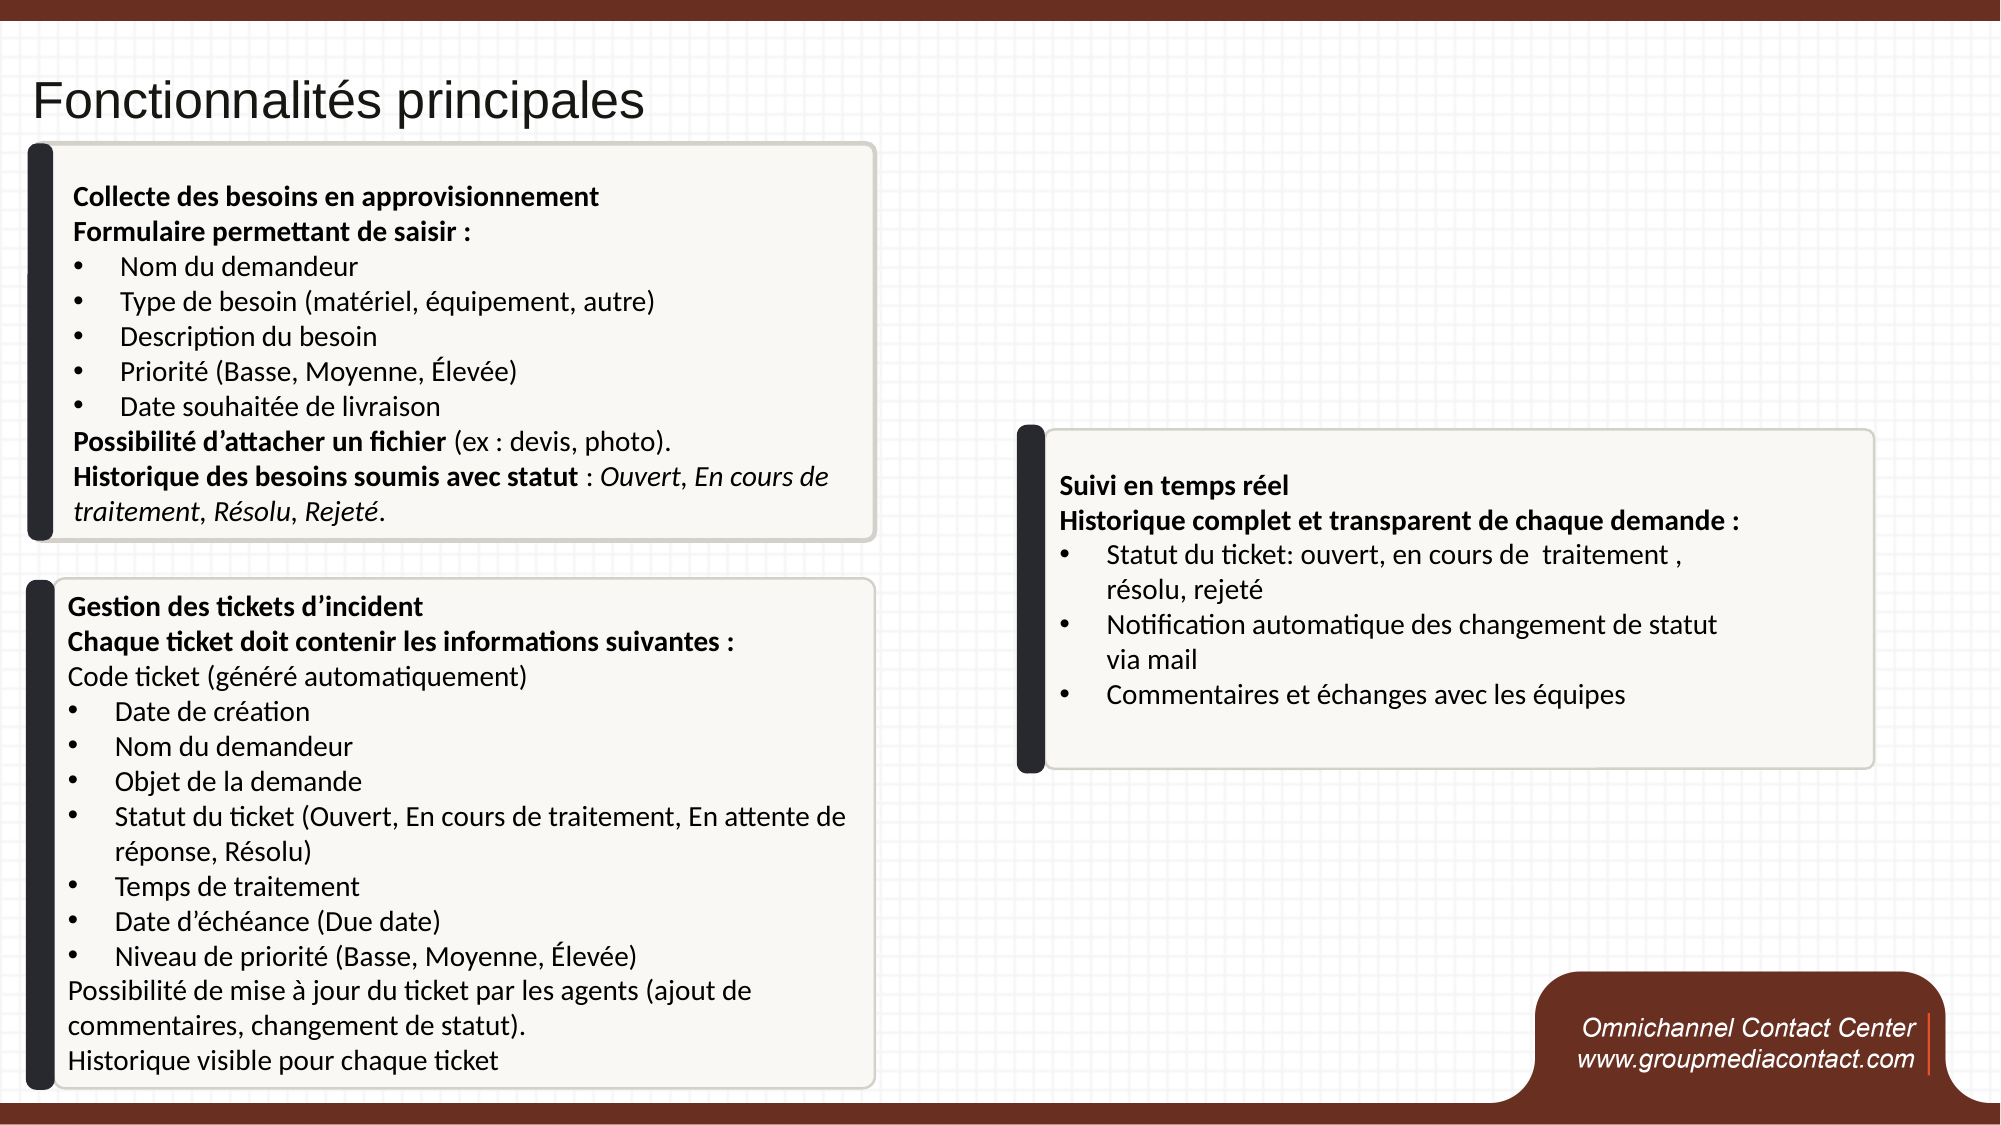

Fonctionnalités principales

Collecte des besoins en approvisionnement
Formulaire permettant de saisir :
Nom du demandeur
Type de besoin (matériel, équipement, autre)
Description du besoin
Priorité (Basse, Moyenne, Élevée)
Date souhaitée de livraison
Possibilité d’attacher un fichier (ex : devis, photo).
Historique des besoins soumis avec statut : Ouvert, En cours de traitement, Résolu, Rejeté.

Suivi en temps réel
Historique complet et transparent de chaque demande :
Statut du ticket: ouvert, en cours de  traitement , résolu, rejeté
Notification automatique des changement de statut via mail
Commentaires et échanges avec les équipes

Gestion des tickets d’incident
Chaque ticket doit contenir les informations suivantes :
Code ticket (généré automatiquement)
Date de création
Nom du demandeur
Objet de la demande
Statut du ticket (Ouvert, En cours de traitement, En attente de réponse, Résolu)
Temps de traitement
Date d’échéance (Due date)
Niveau de priorité (Basse, Moyenne, Élevée)
Possibilité de mise à jour du ticket par les agents (ajout de commentaires, changement de statut).
Historique visible pour chaque ticket